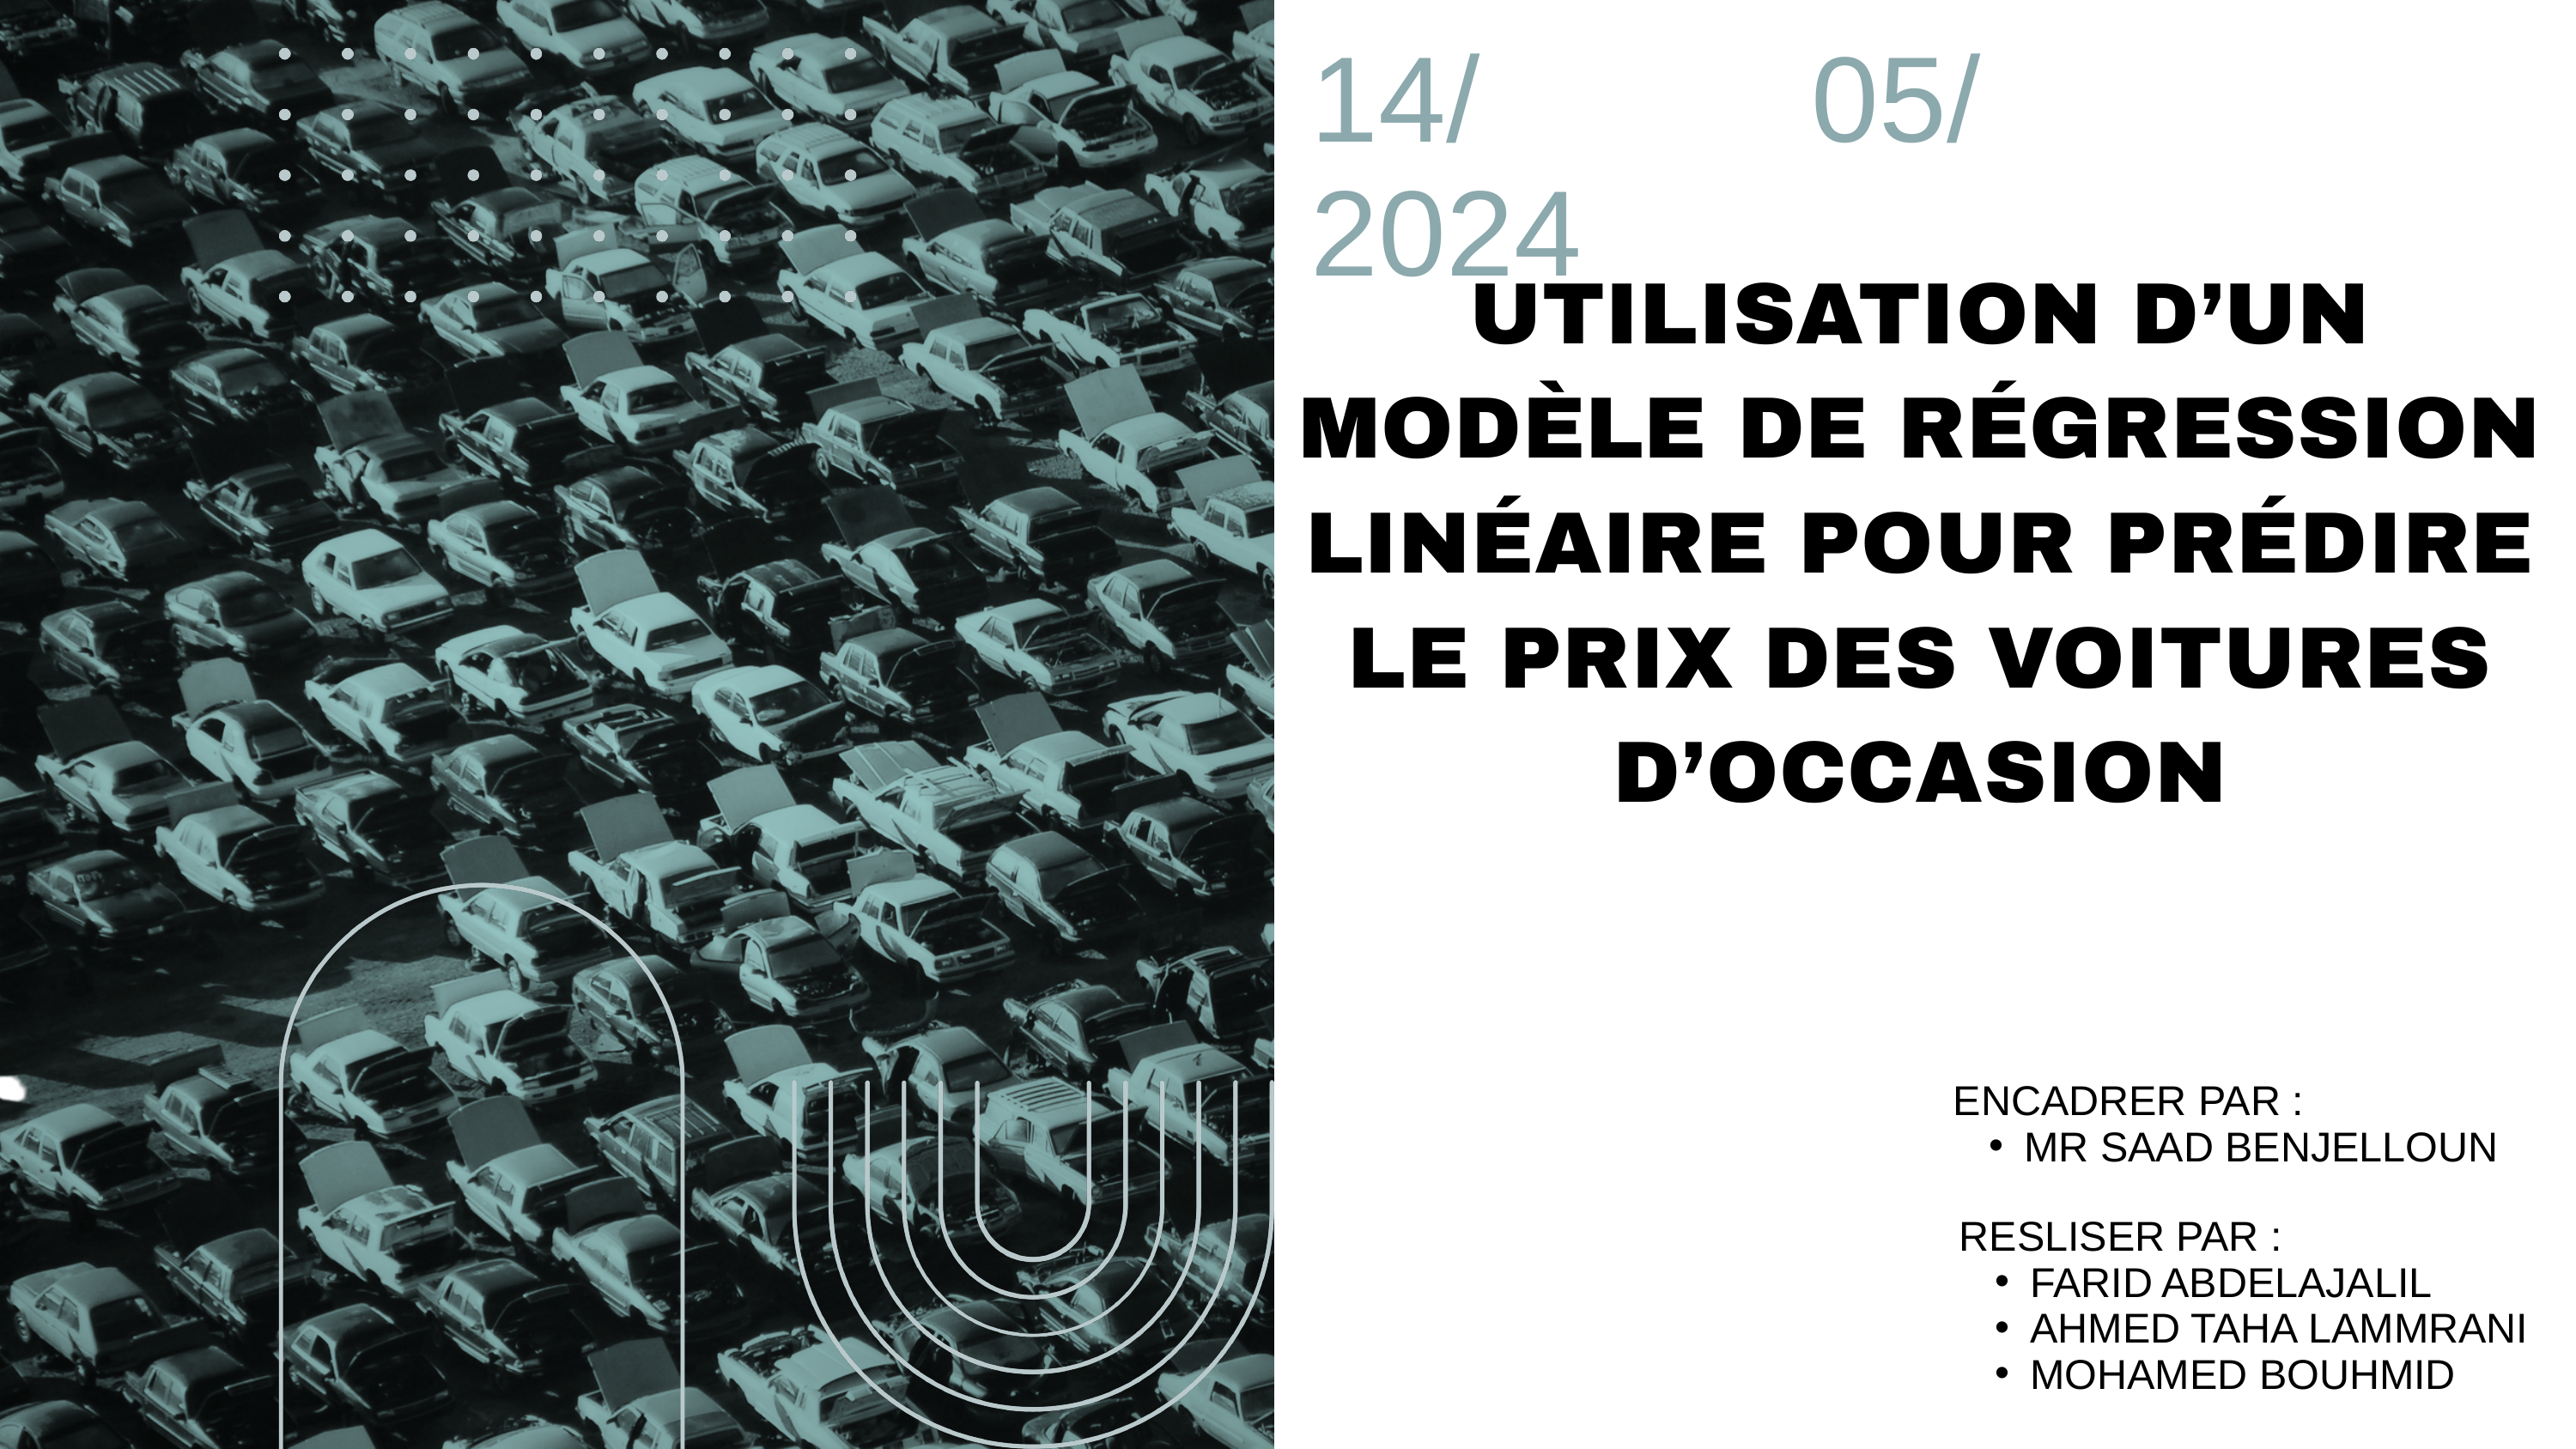

14/ 05/ 2024
UTILISATION D’UN MODÈLE DE RÉGRESSION LINÉAIRE POUR PRÉDIRE LE PRIX DES VOITURES D’OCCASION

1
ENCADRER PAR :
MR SAAD BENJELLOUN

RESLISER PAR :
FARID ABDELAJALIL
AHMED TAHA LAMMRANI
MOHAMED BOUHMID